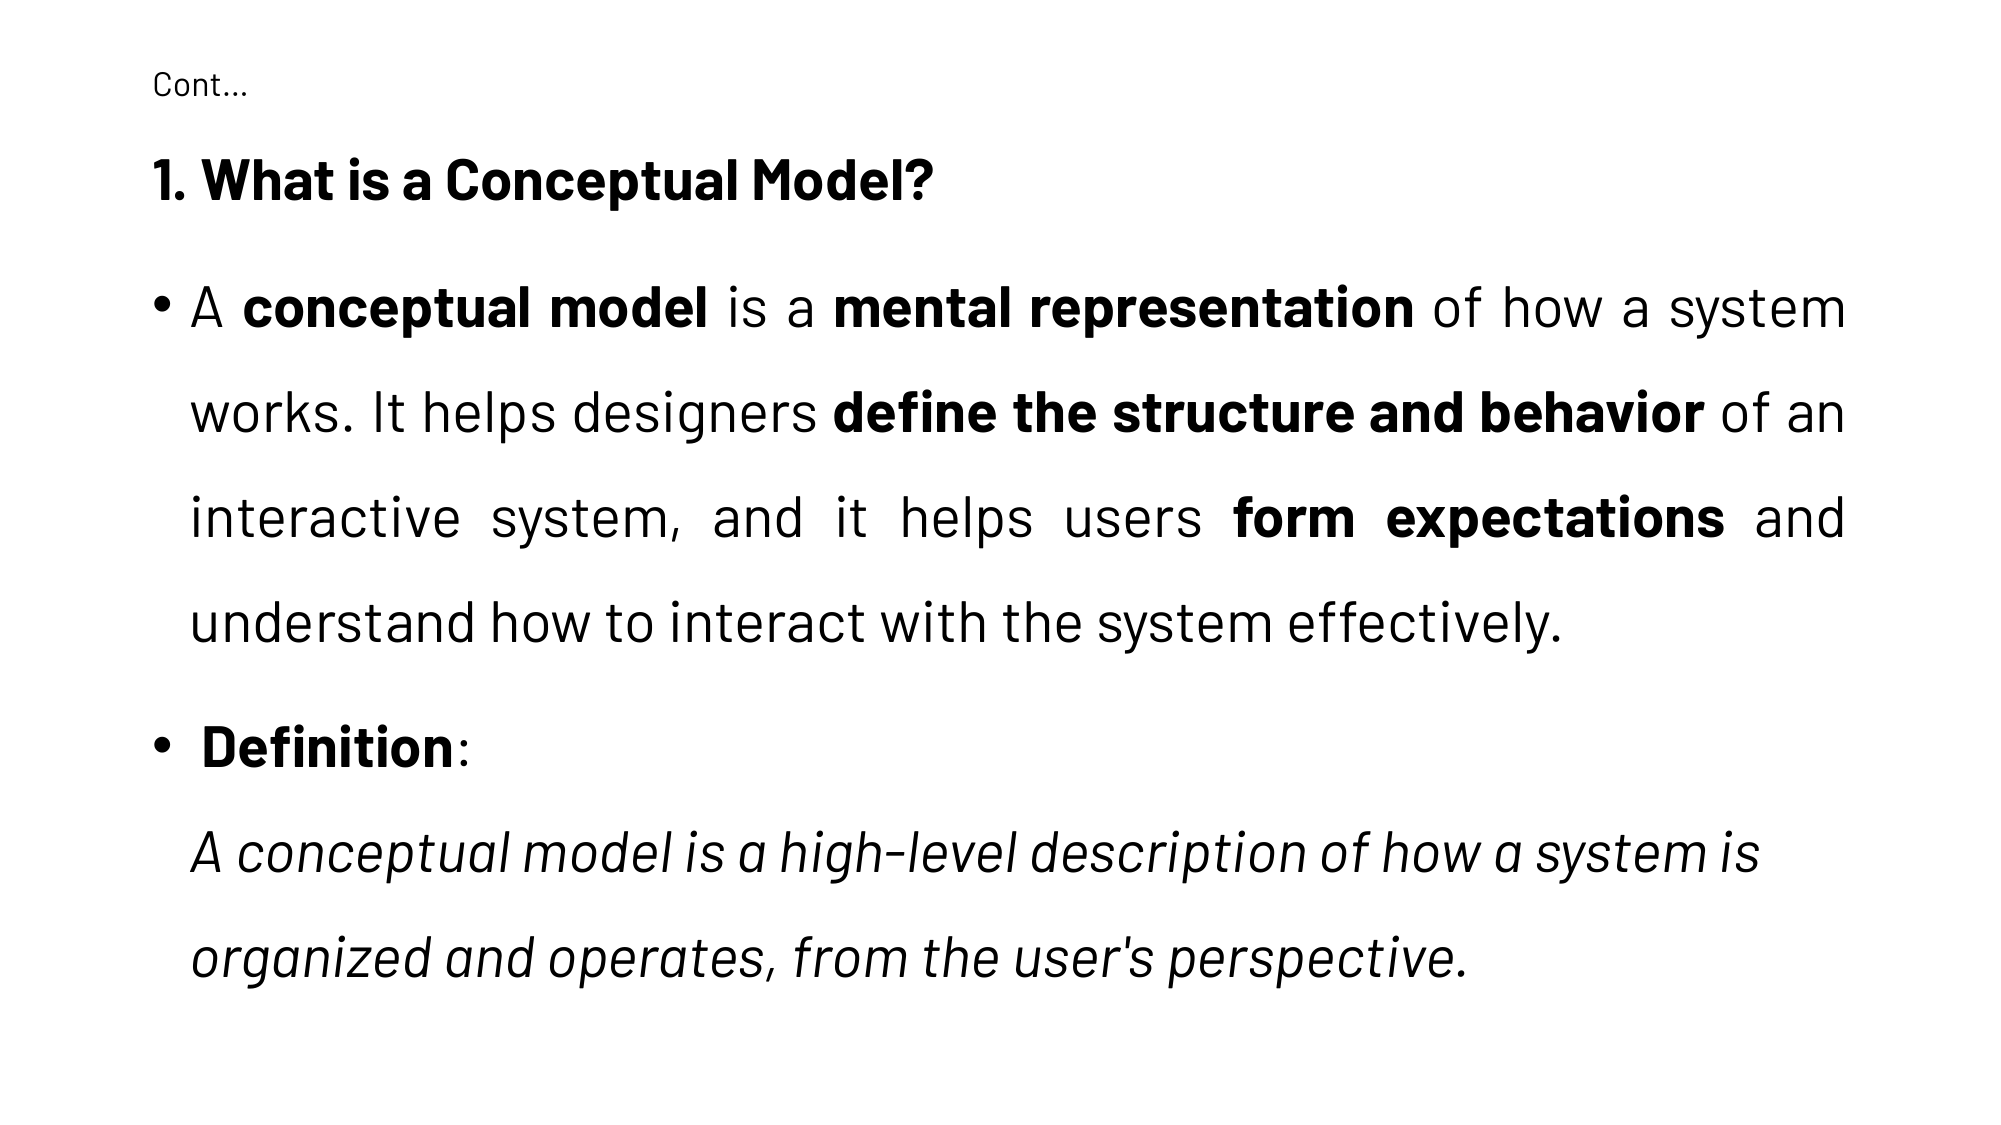

# Cont…
1. What is a Conceptual Model?
A conceptual model is a mental representation of how a system works. It helps designers define the structure and behavior of an interactive system, and it helps users form expectations and understand how to interact with the system effectively.
 Definition:
A conceptual model is a high-level description of how a system is organized and operates, from the user's perspective.